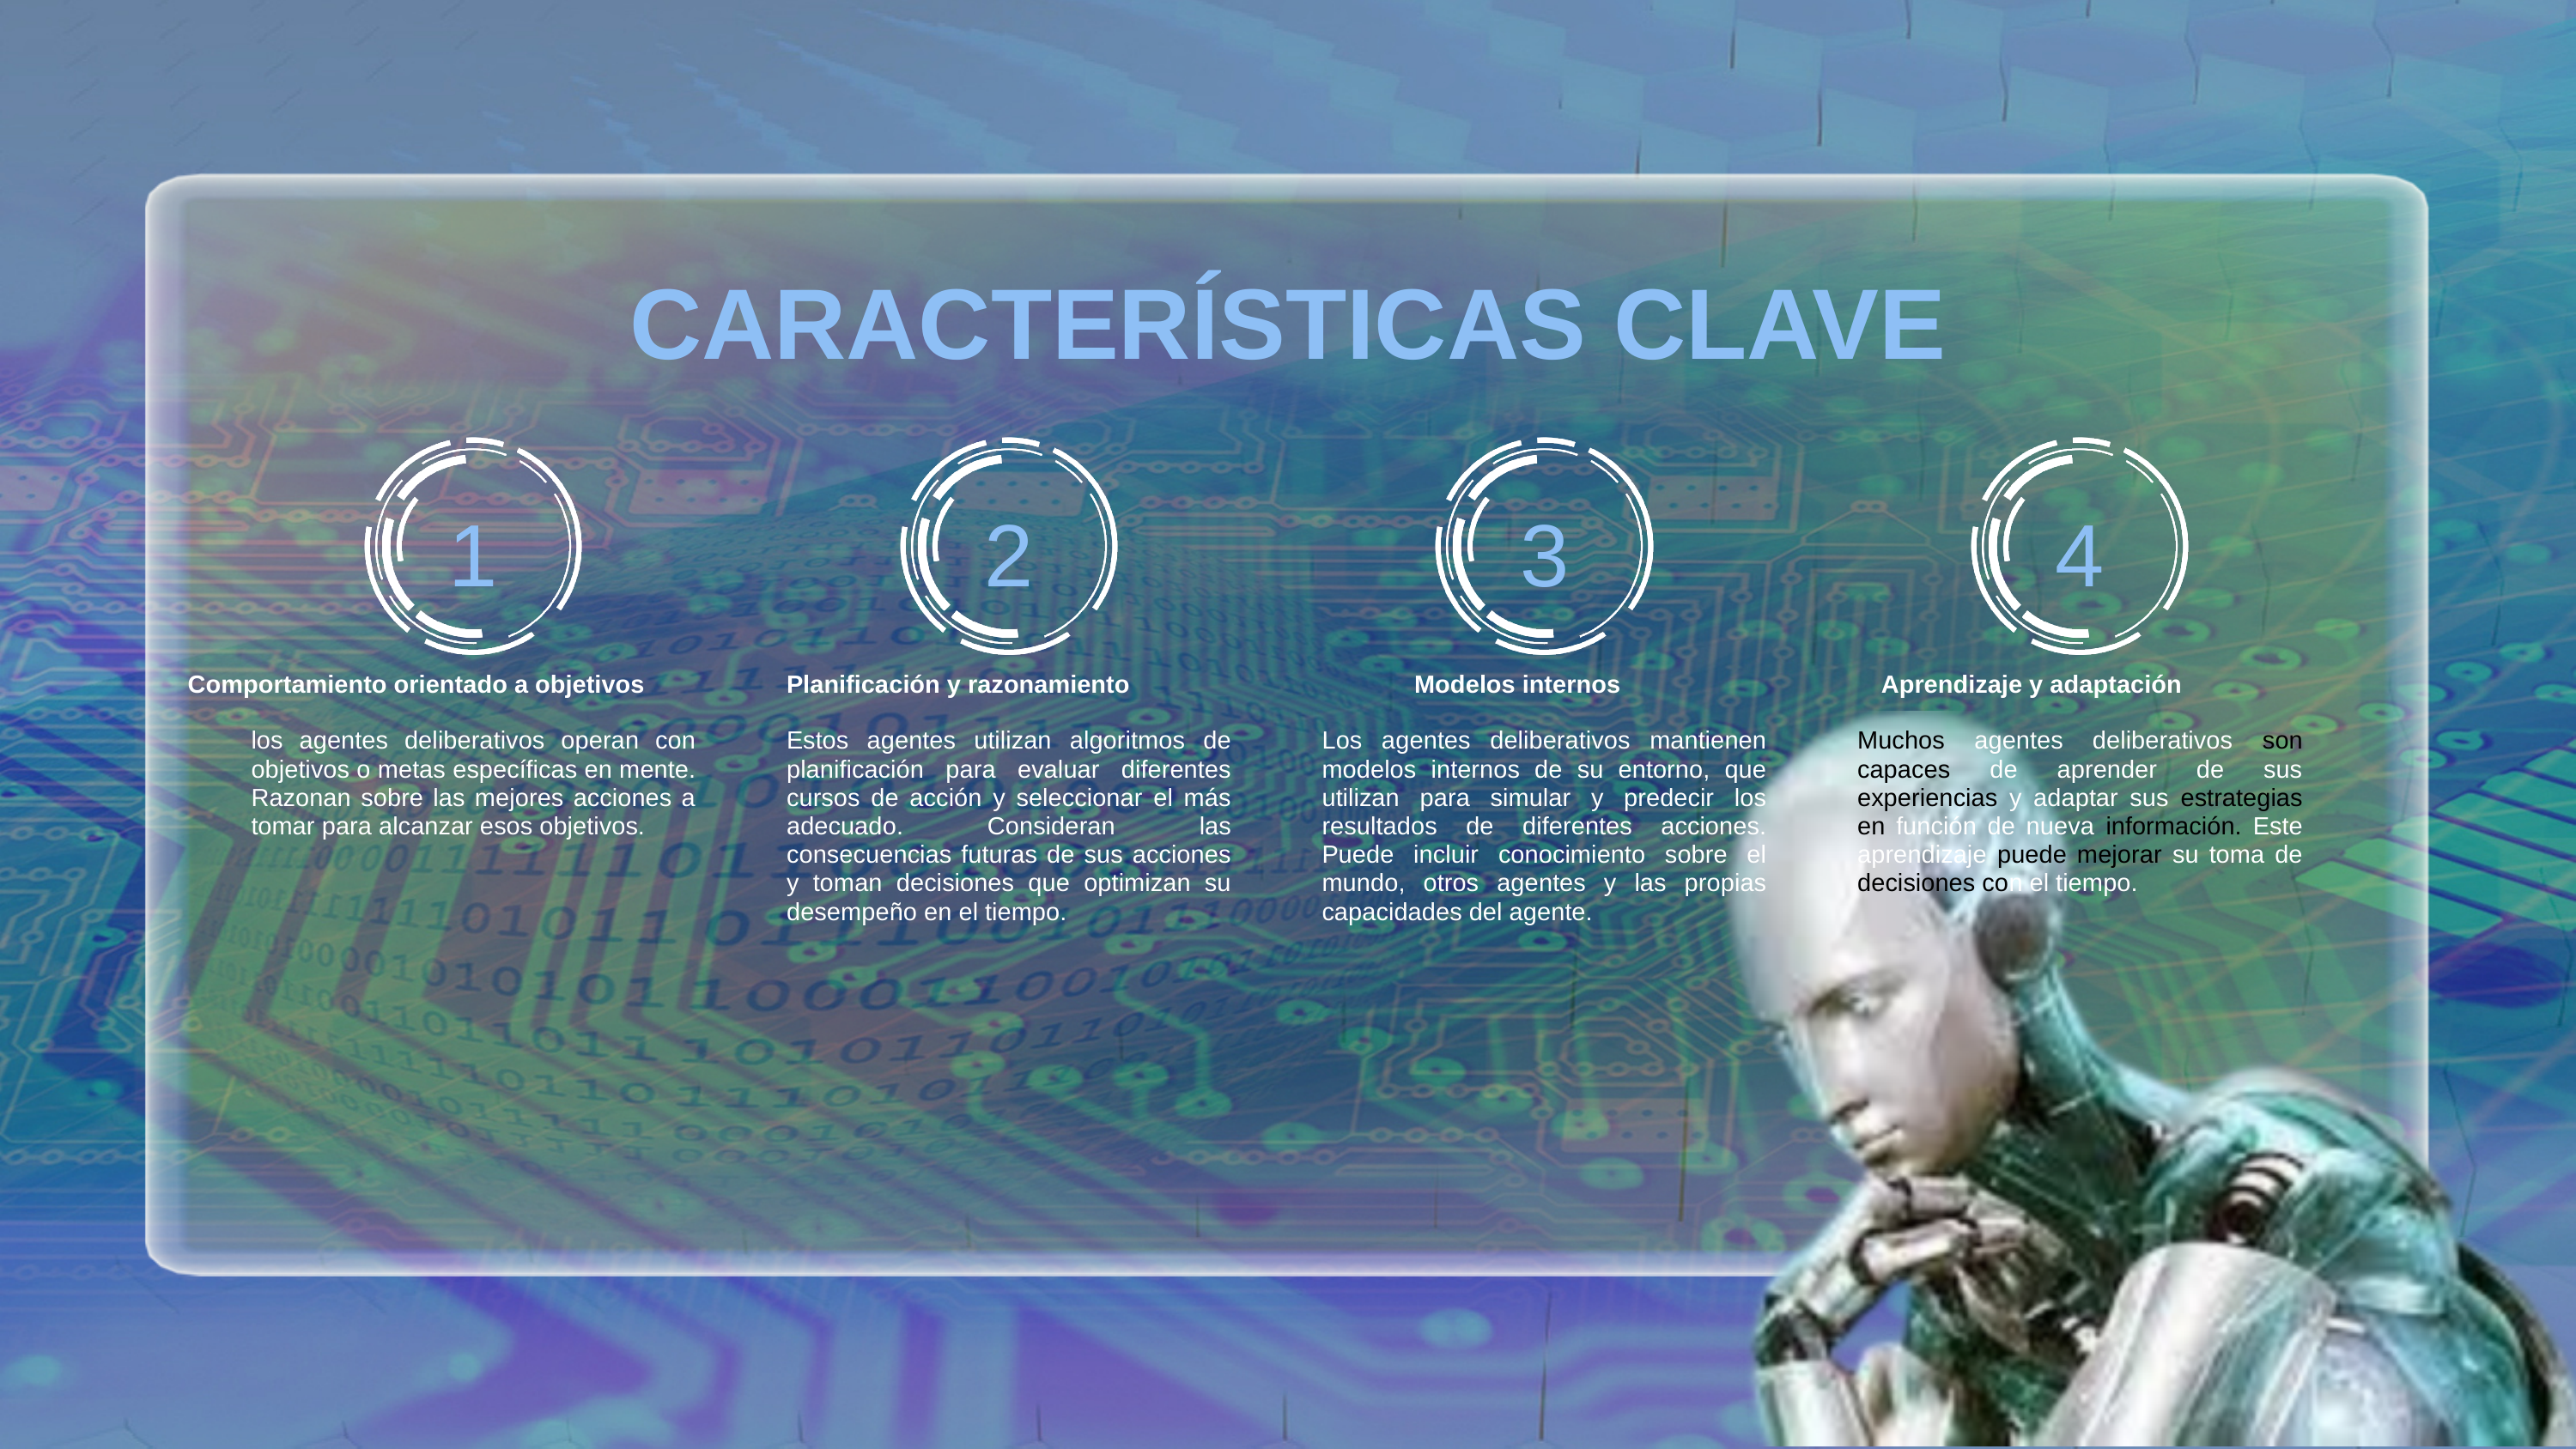

CARACTERÍSTICAS CLAVE

1
2
3
4
Comportamiento orientado a objetivos
Planificación y razonamiento
Modelos internos
Aprendizaje y adaptación

los agentes deliberativos operan con objetivos o metas específicas en mente. Razonan sobre las mejores acciones a tomar para alcanzar esos objetivos.

Estos agentes utilizan algoritmos de planificación para evaluar diferentes cursos de acción y seleccionar el más adecuado. Consideran las consecuencias futuras de sus acciones y toman decisiones que optimizan su desempeño en el tiempo.

Los agentes deliberativos mantienen modelos internos de su entorno, que utilizan para simular y predecir los resultados de diferentes acciones. Puede incluir conocimiento sobre el mundo, otros agentes y las propias capacidades del agente.

Muchos agentes deliberativos son capaces de aprender de sus experiencias y adaptar sus estrategias en función de nueva información. Este aprendizaje puede mejorar su toma de decisiones con el tiempo.